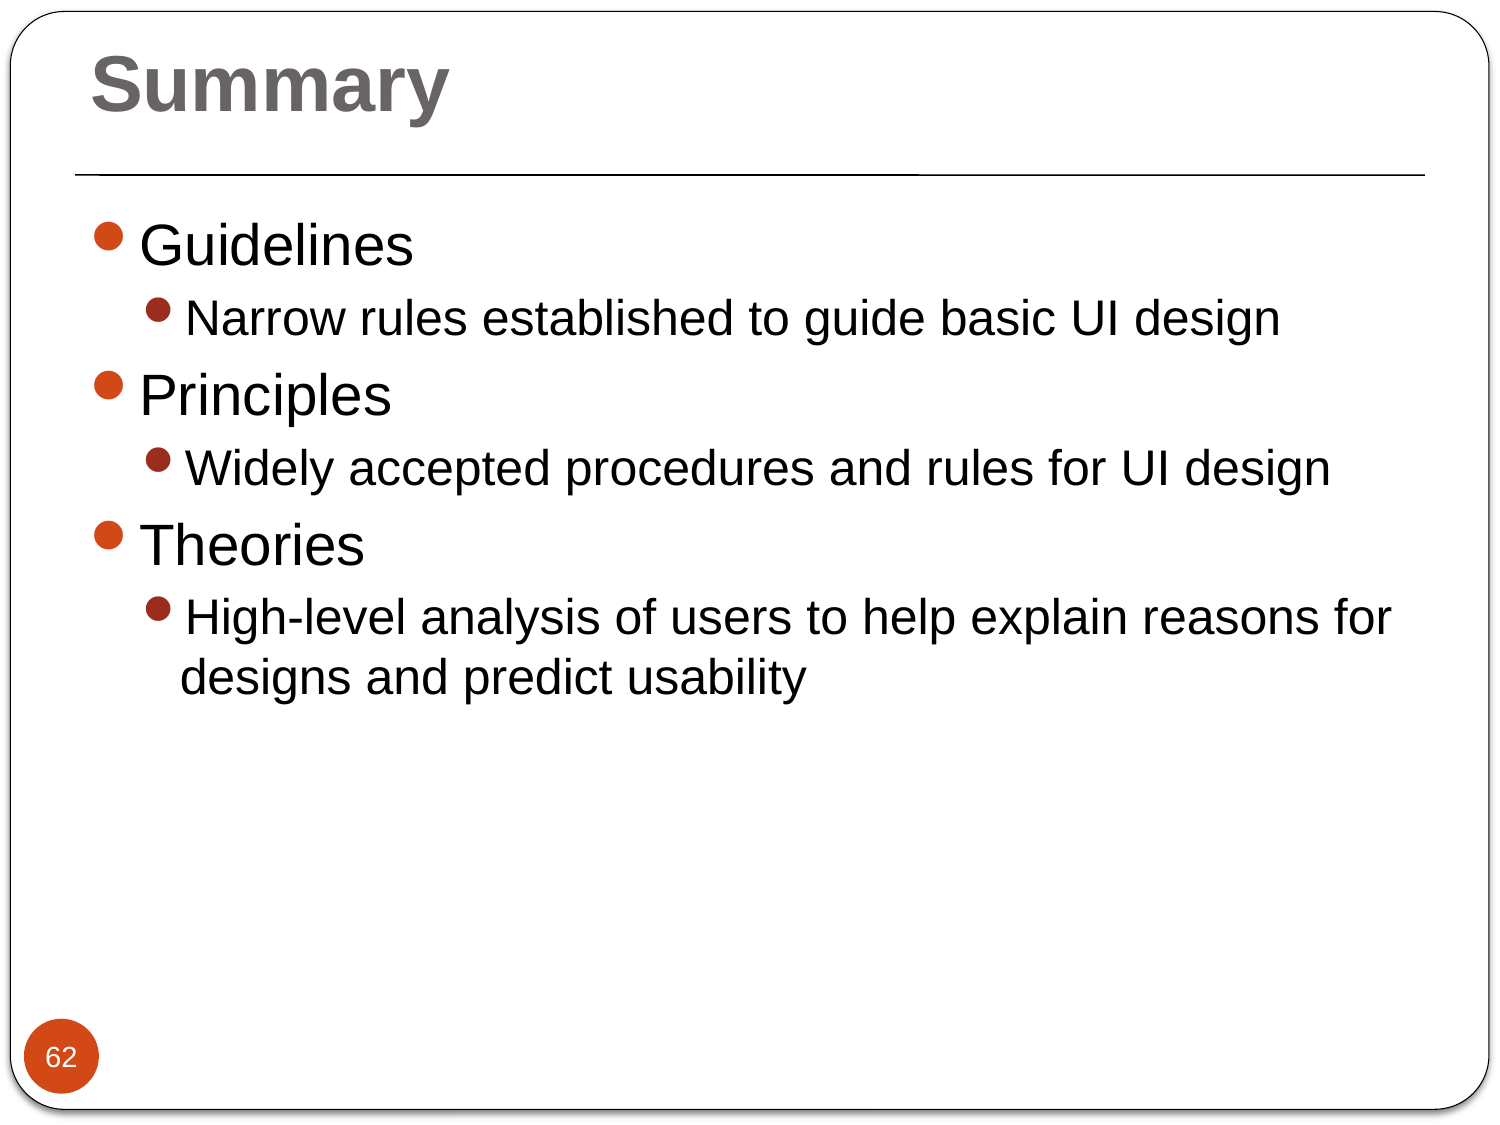

# Summary
Guidelines
Narrow rules established to guide basic UI design
Principles
Widely accepted procedures and rules for UI design
Theories
High-level analysis of users to help explain reasons for designs and predict usability
62